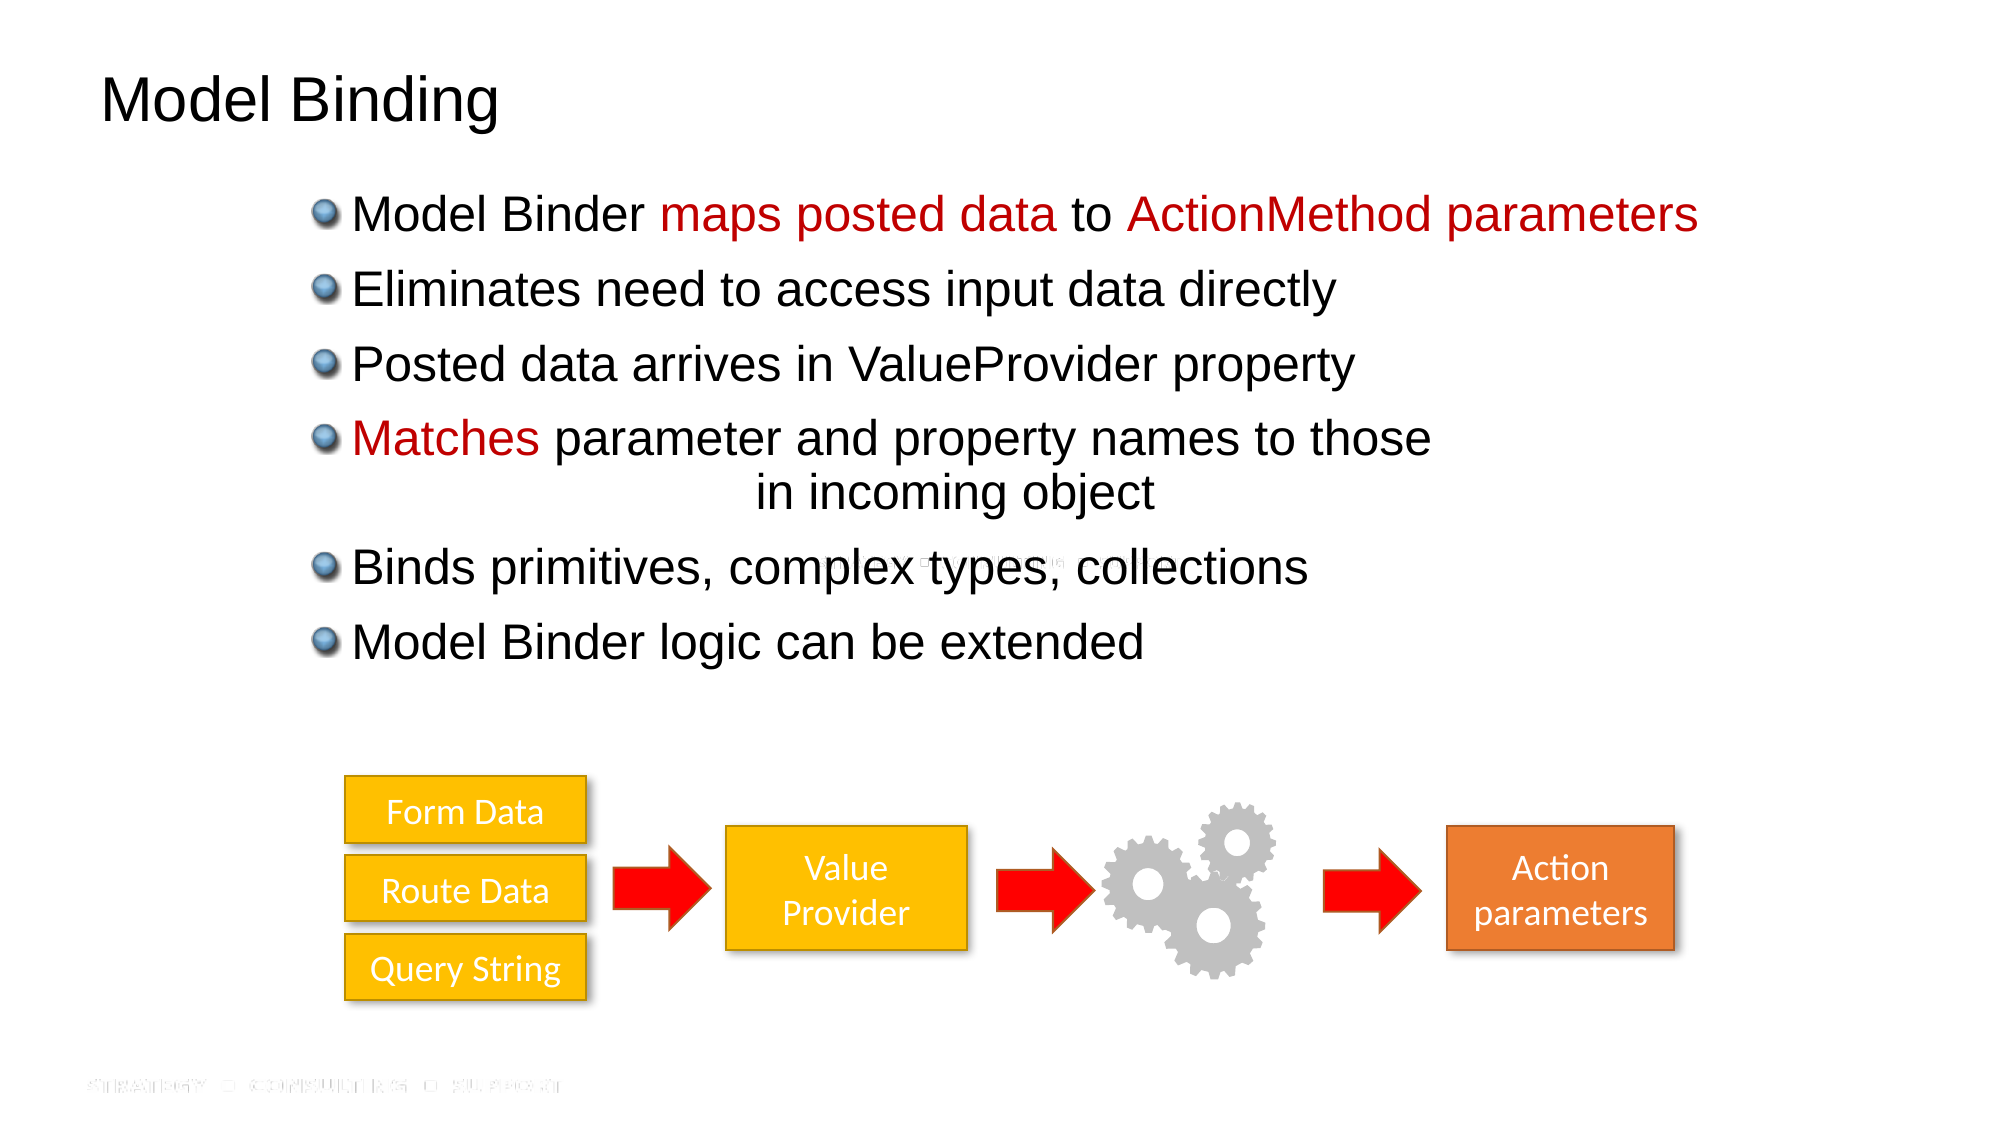

# Model Binding
Model Binder maps posted data to ActionMethod parameters
Eliminates need to access input data directly
Posted data arrives in ValueProvider property
Matches parameter and property names to those                                                 in incoming object
Binds primitives, complex types, collections
Model Binder logic can be extended

Form Data

Value Provider
Action parameters

Route Data
Query String